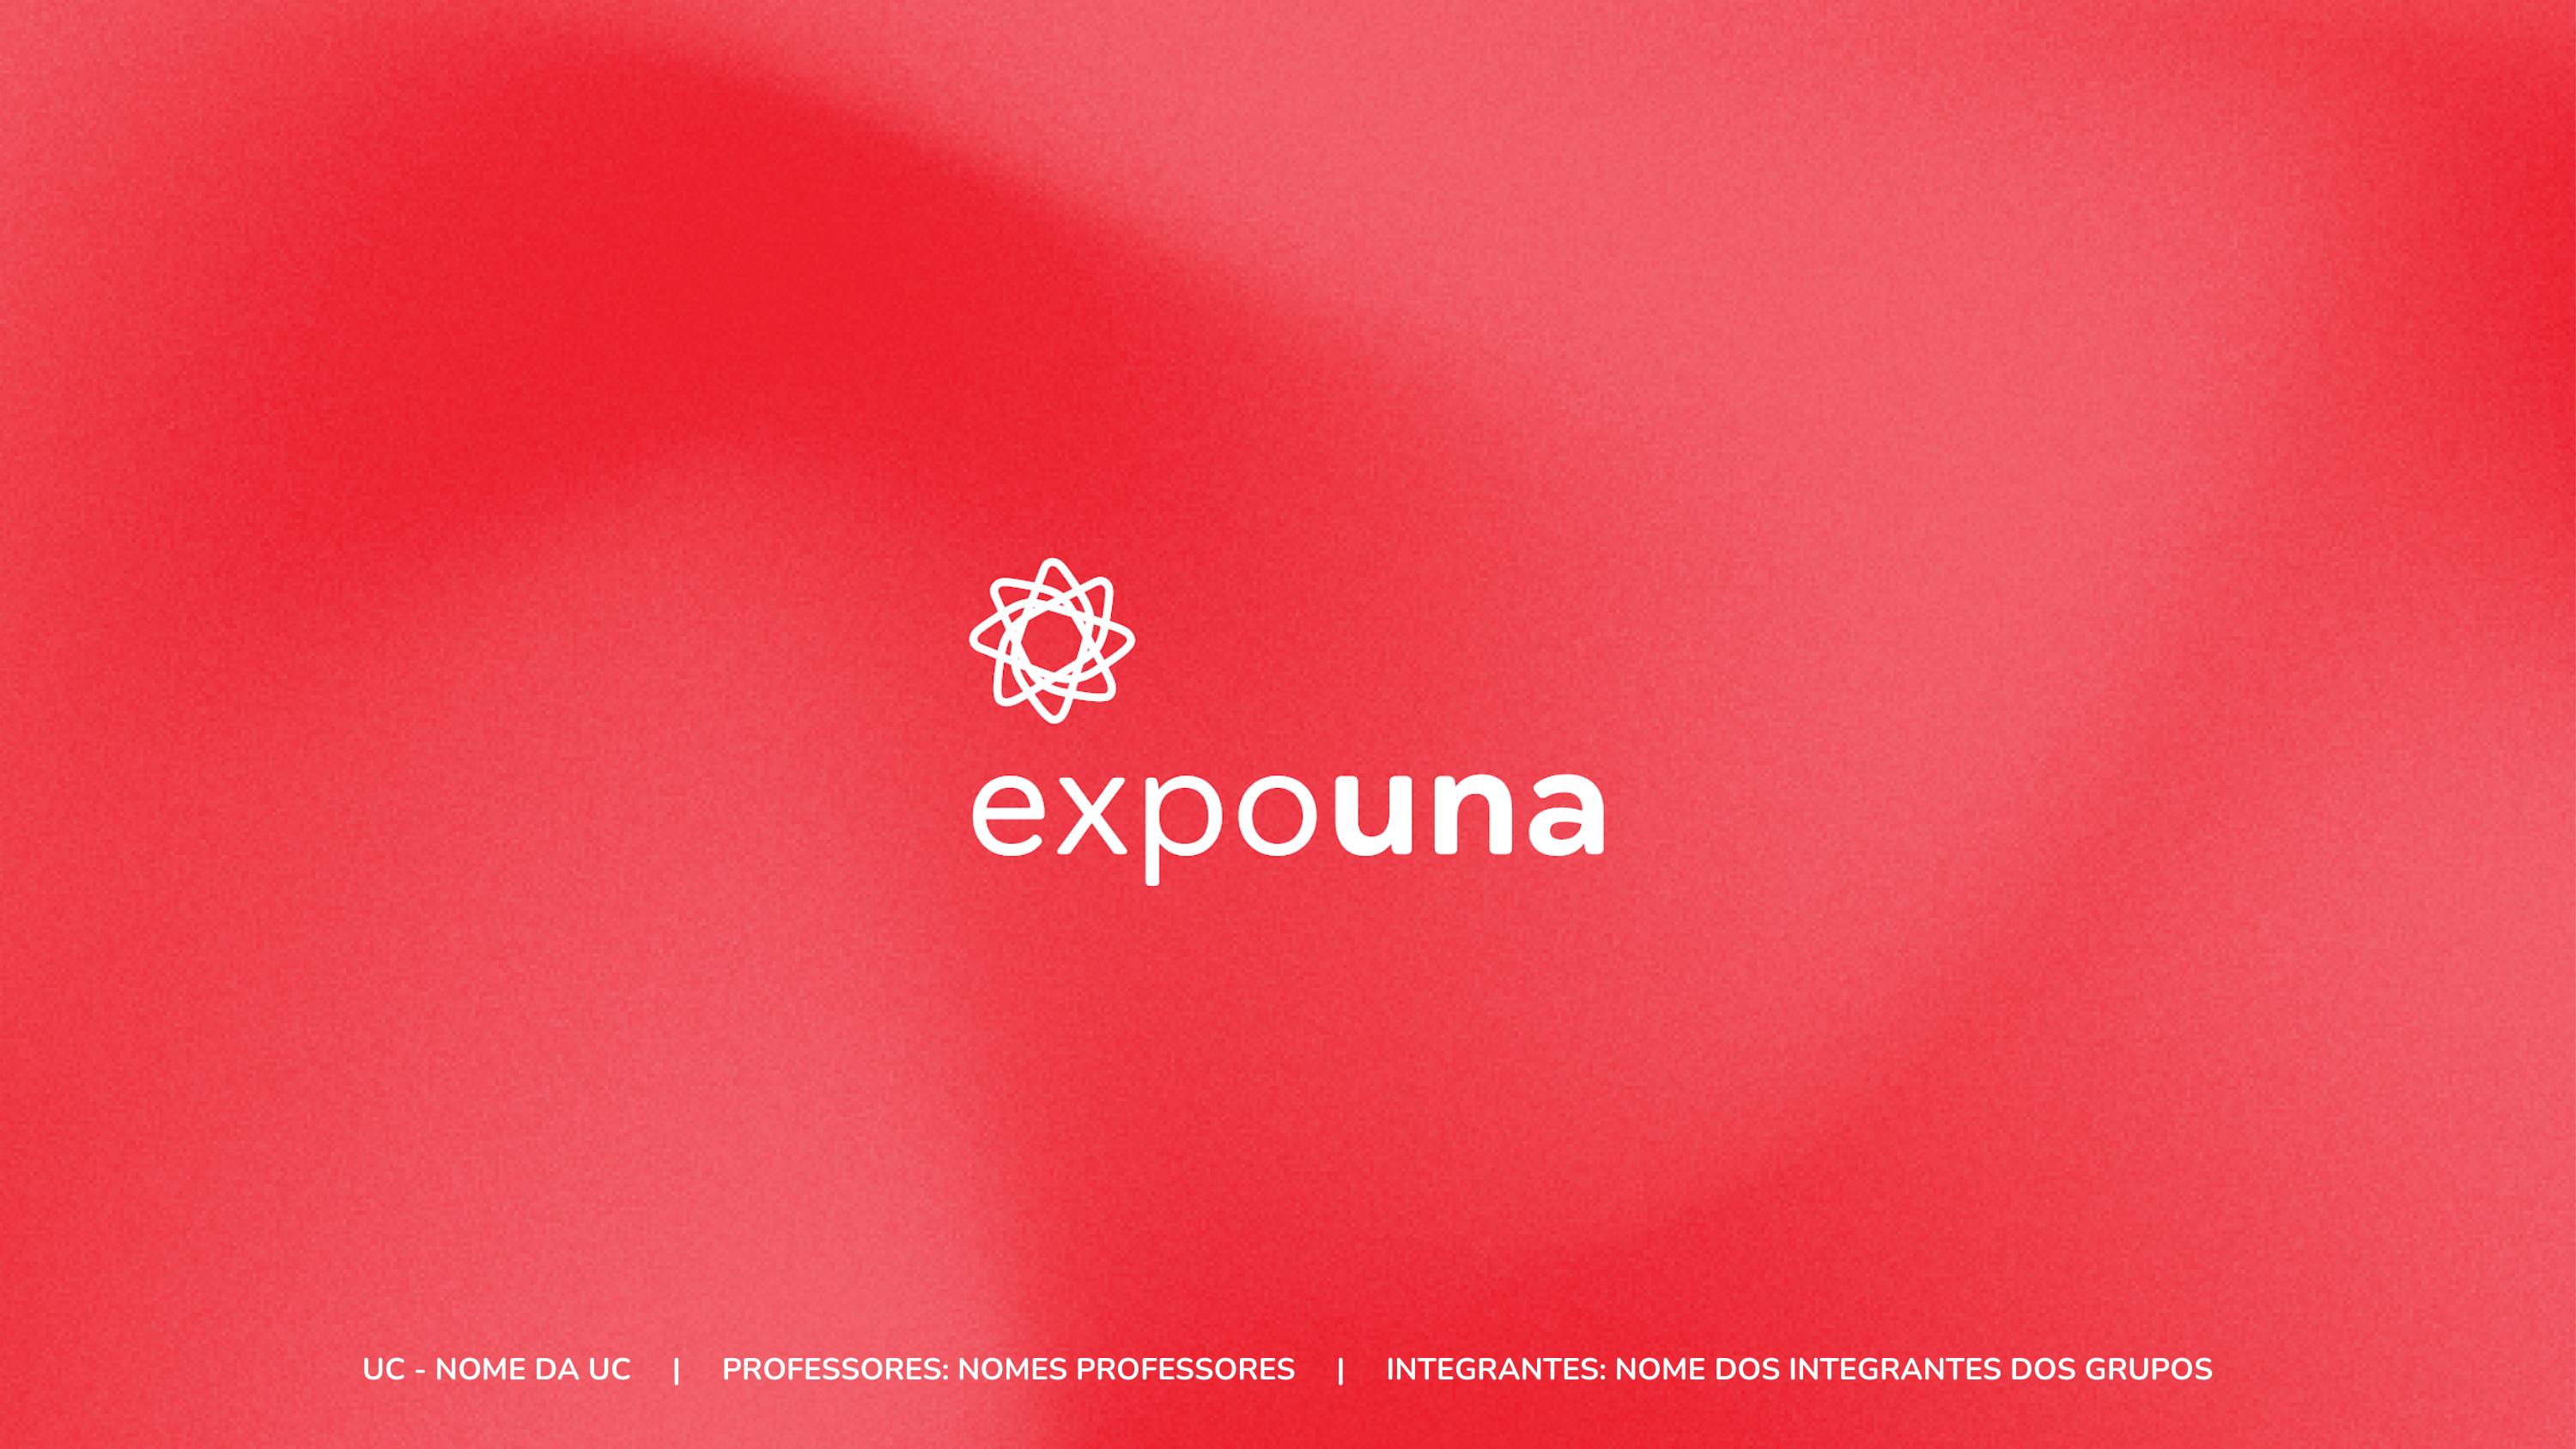

UC - NOME DA UC     |     PROFESSORES: NOMES PROFESSORES     |     INTEGRANTES: NOME DOS INTEGRANTES DOS GRUPOS